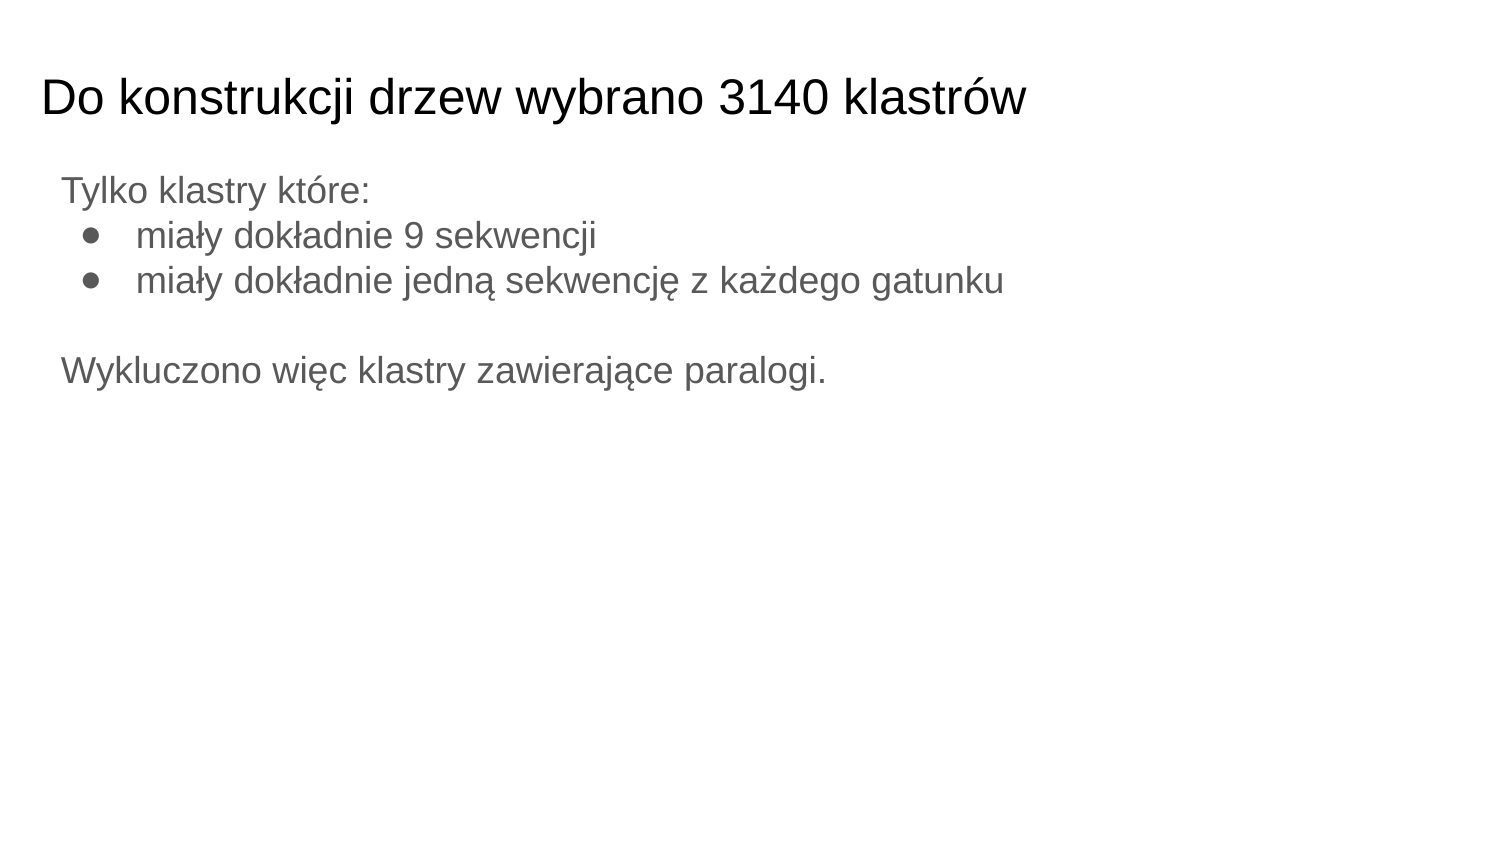

# Do konstrukcji drzew wybrano 3140 klastrów
Tylko klastry które:
miały dokładnie 9 sekwencji
miały dokładnie jedną sekwencję z każdego gatunku

Wykluczono więc klastry zawierające paralogi.